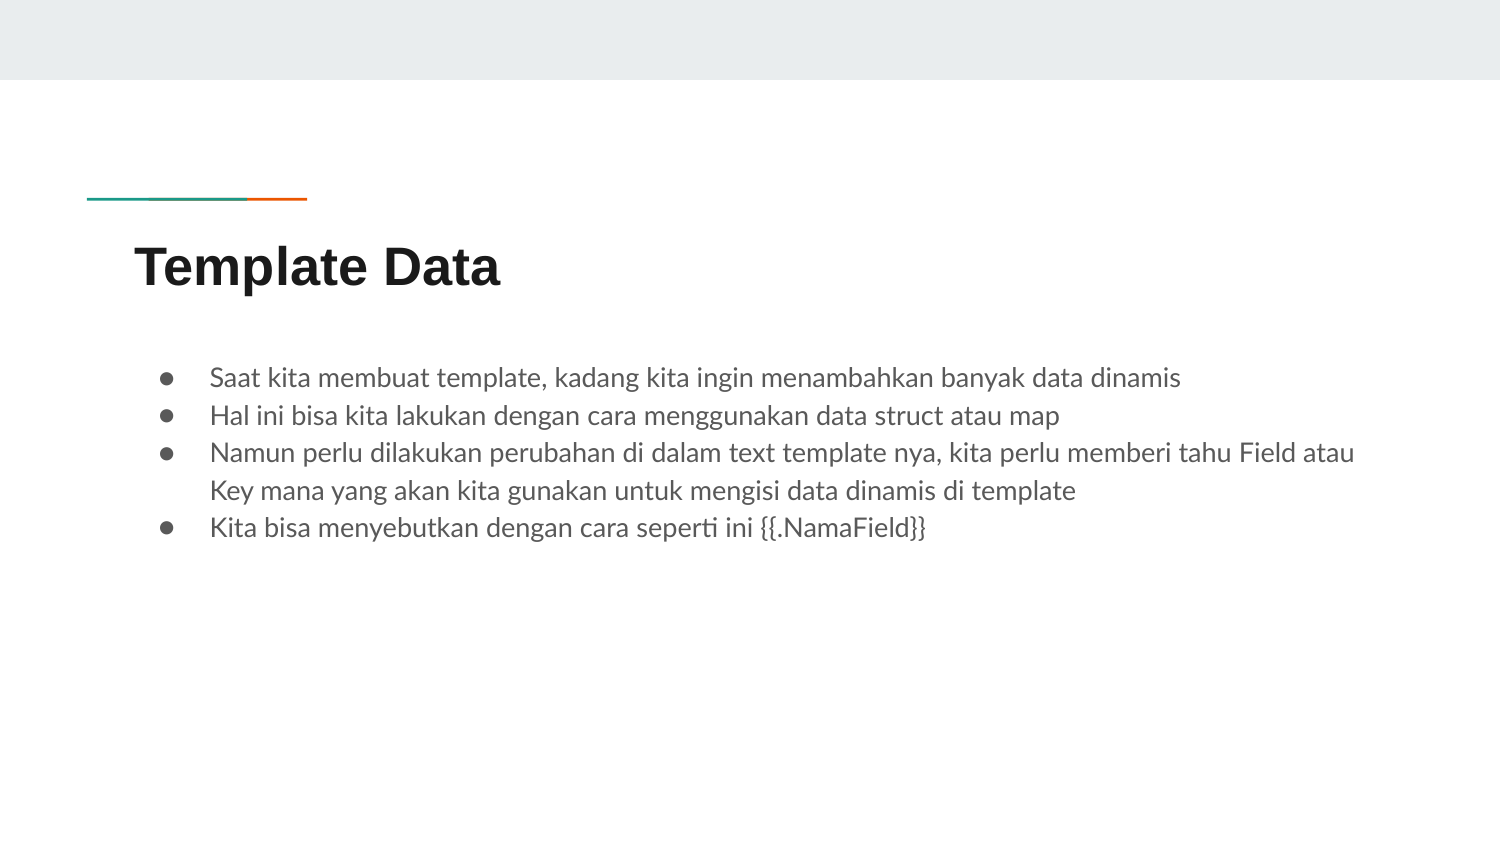

# Template Data
Saat kita membuat template, kadang kita ingin menambahkan banyak data dinamis
Hal ini bisa kita lakukan dengan cara menggunakan data struct atau map
Namun perlu dilakukan perubahan di dalam text template nya, kita perlu memberi tahu Field atau Key mana yang akan kita gunakan untuk mengisi data dinamis di template
Kita bisa menyebutkan dengan cara seperti ini {{.NamaField}}